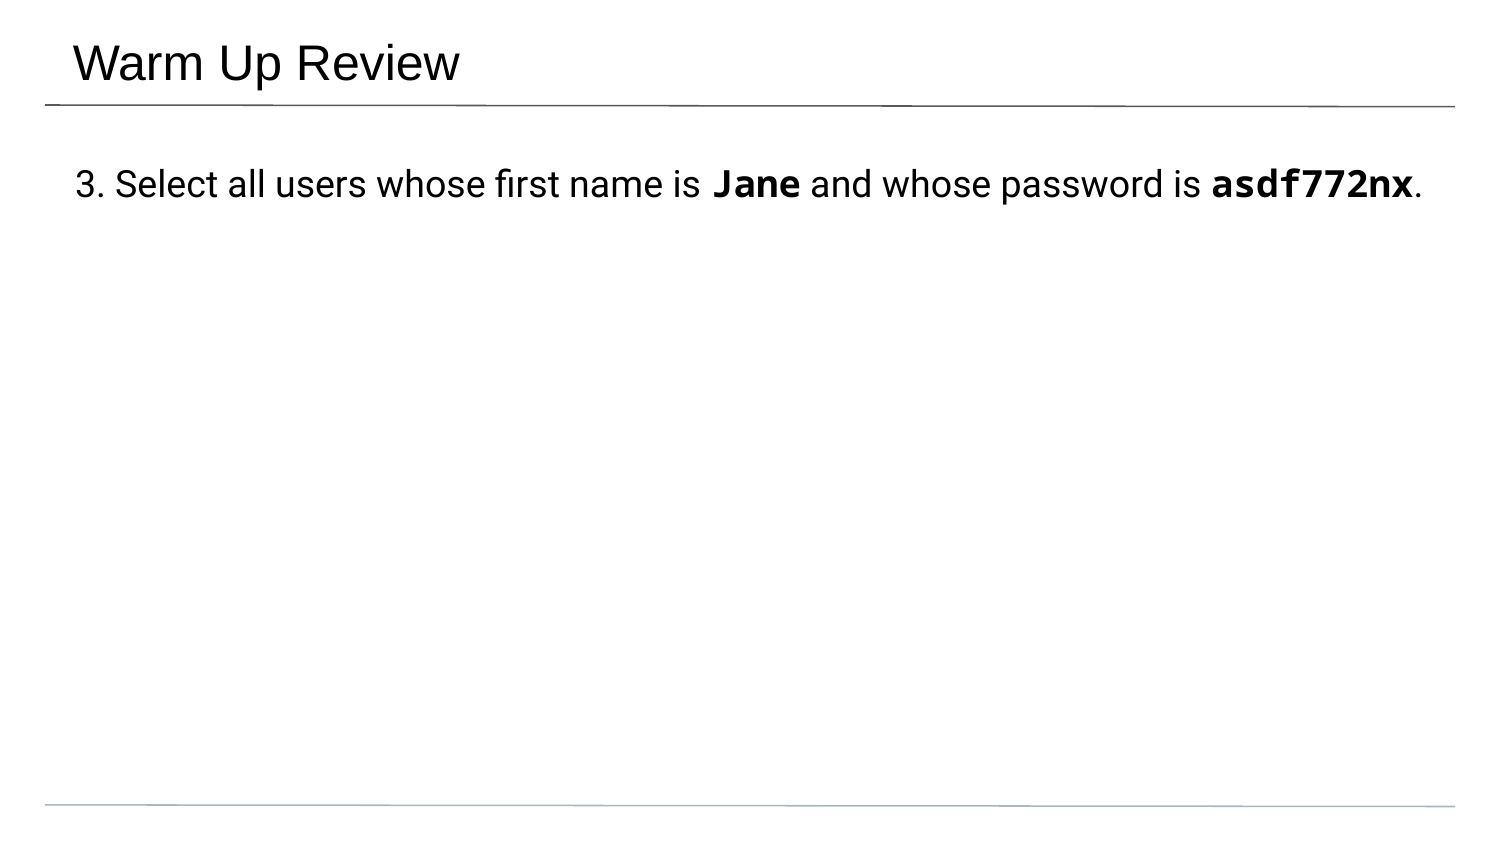

# Warm Up Review
3. Select all users whose first name is Jane and whose password is asdf772nx.